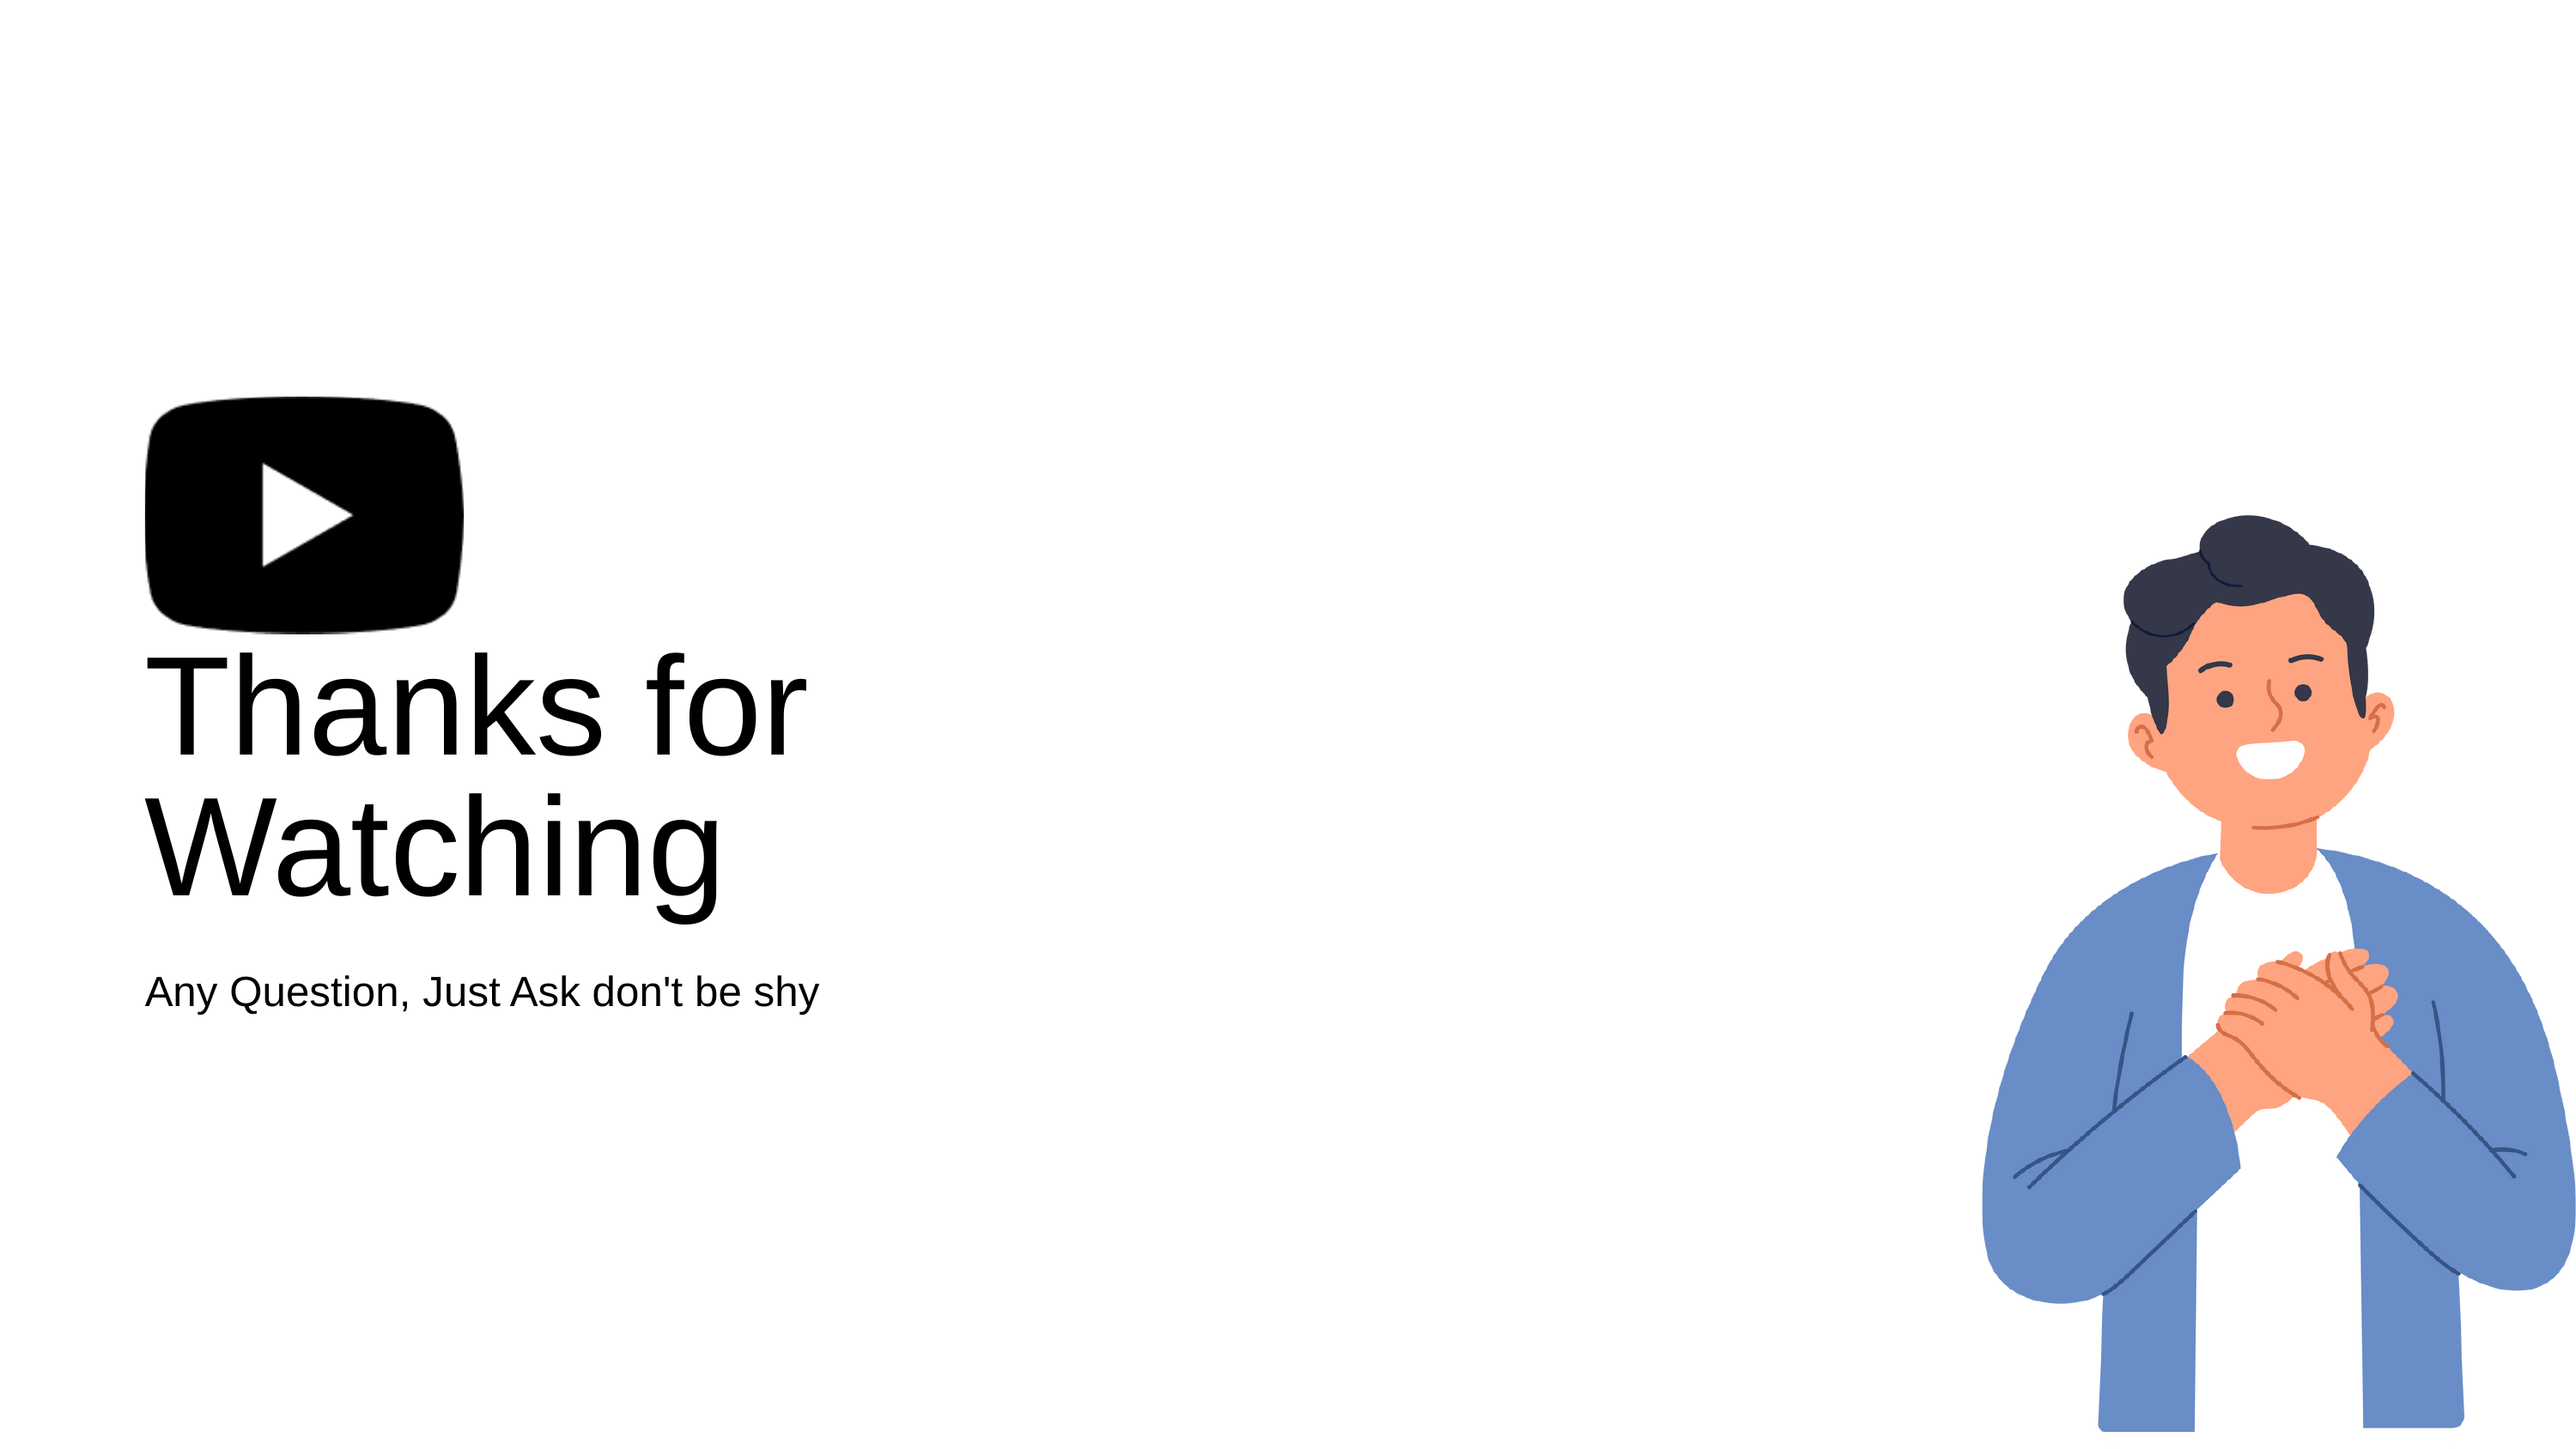

Thanks for Watching
Any Question, Just Ask don't be shy